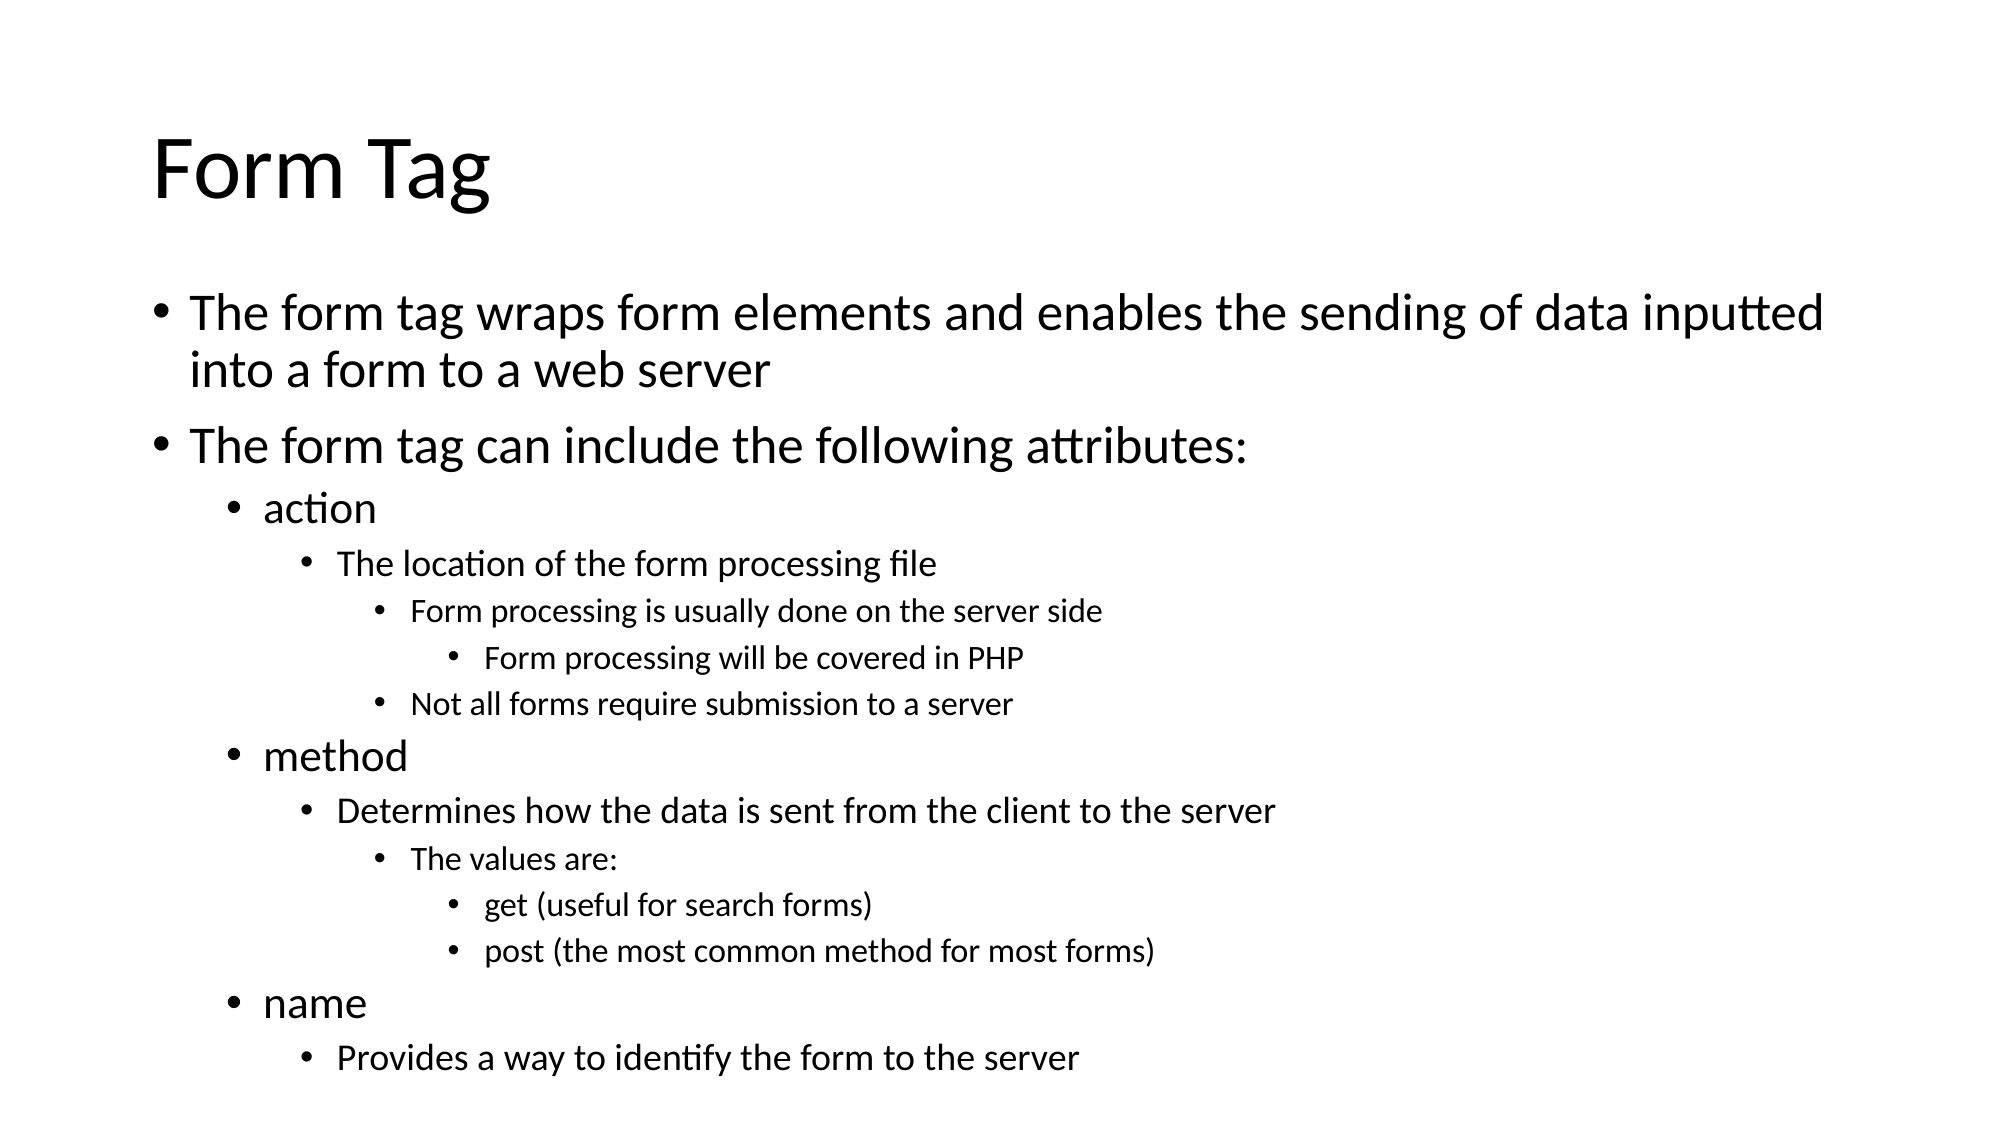

# Form Tag
The form tag wraps form elements and enables the sending of data inputted into a form to a web server
The form tag can include the following attributes:
action
The location of the form processing file
Form processing is usually done on the server side
Form processing will be covered in PHP
Not all forms require submission to a server
method
Determines how the data is sent from the client to the server
The values are:
get (useful for search forms)
post (the most common method for most forms)
name
Provides a way to identify the form to the server